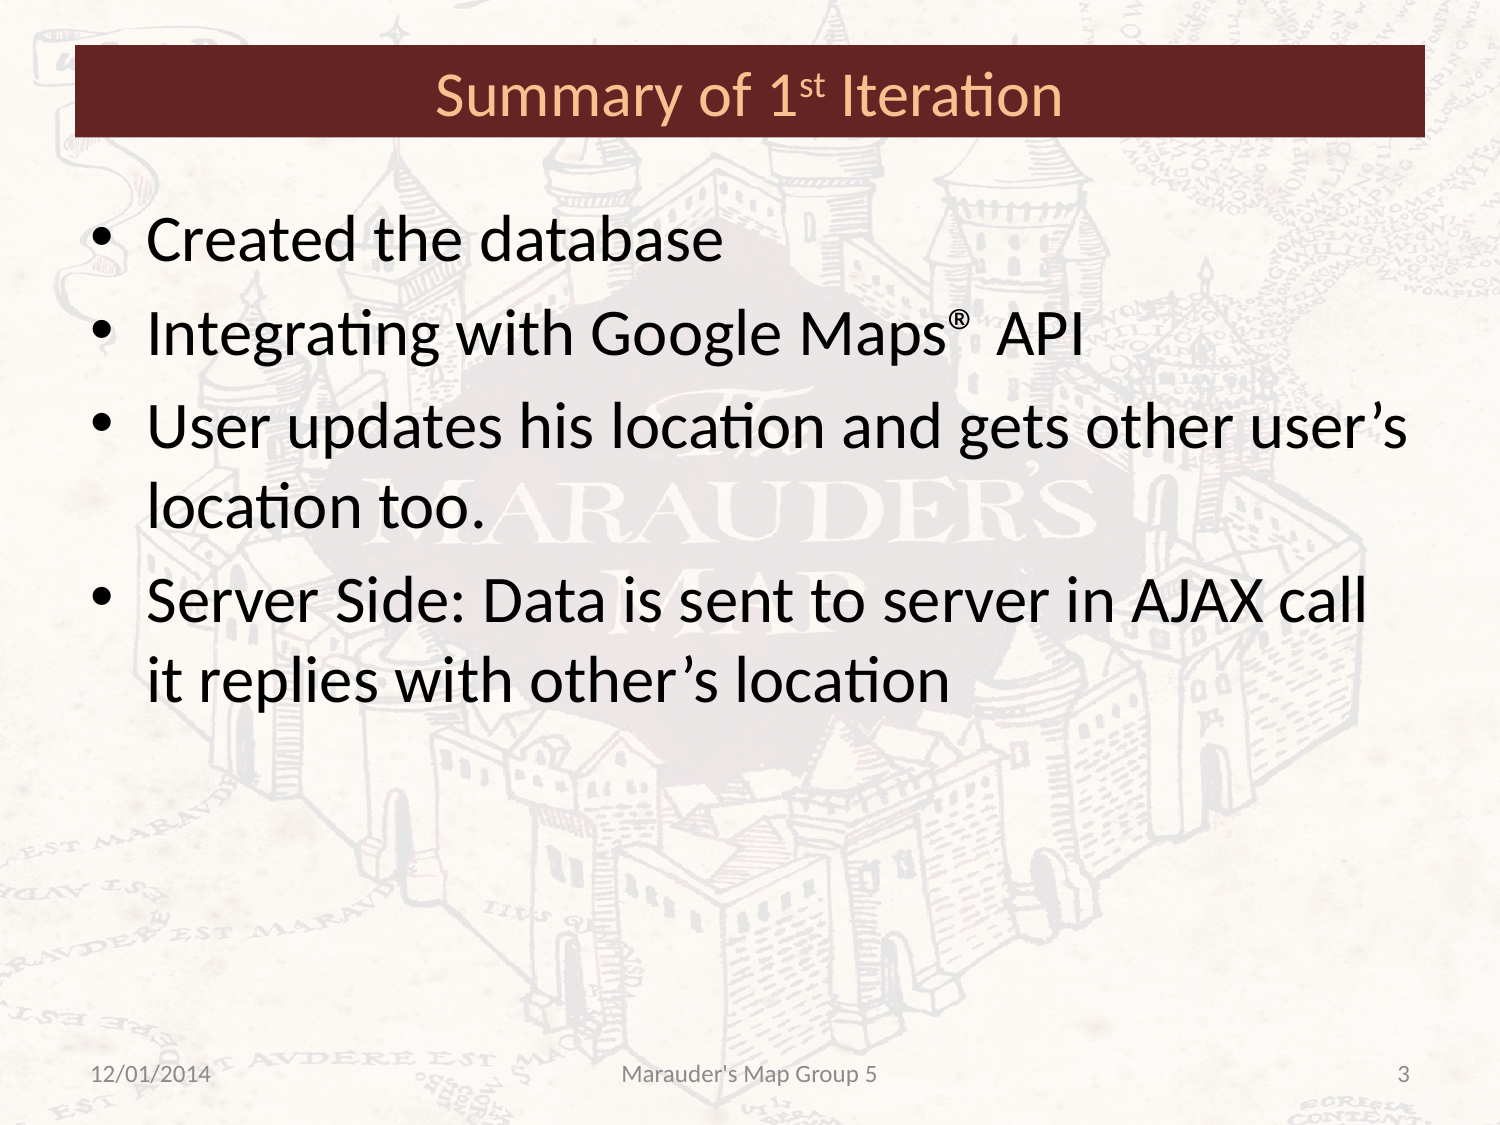

# Summary of 1st Iteration
Created the database
Integrating with Google Maps® API
User updates his location and gets other user’s location too.
Server Side: Data is sent to server in AJAX call it replies with other’s location
12/01/2014
Marauder's Map Group 5
3